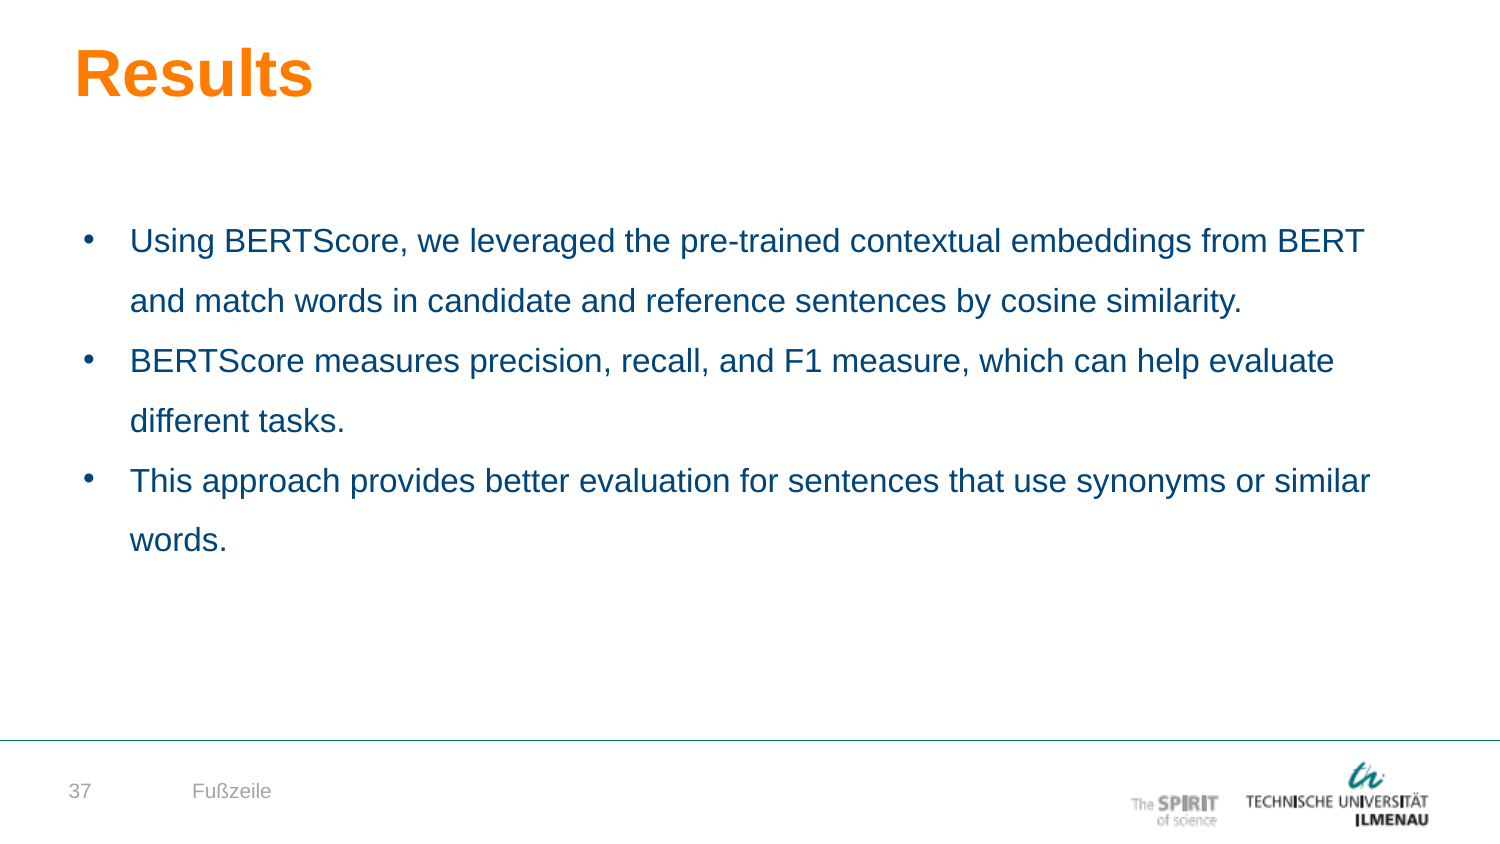

Results
Using BERTScore, we leveraged the pre-trained contextual embeddings from BERT and match words in candidate and reference sentences by cosine similarity.
BERTScore measures precision, recall, and F1 measure, which can help evaluate different tasks.
This approach provides better evaluation for sentences that use synonyms or similar words.
Fußzeile
37